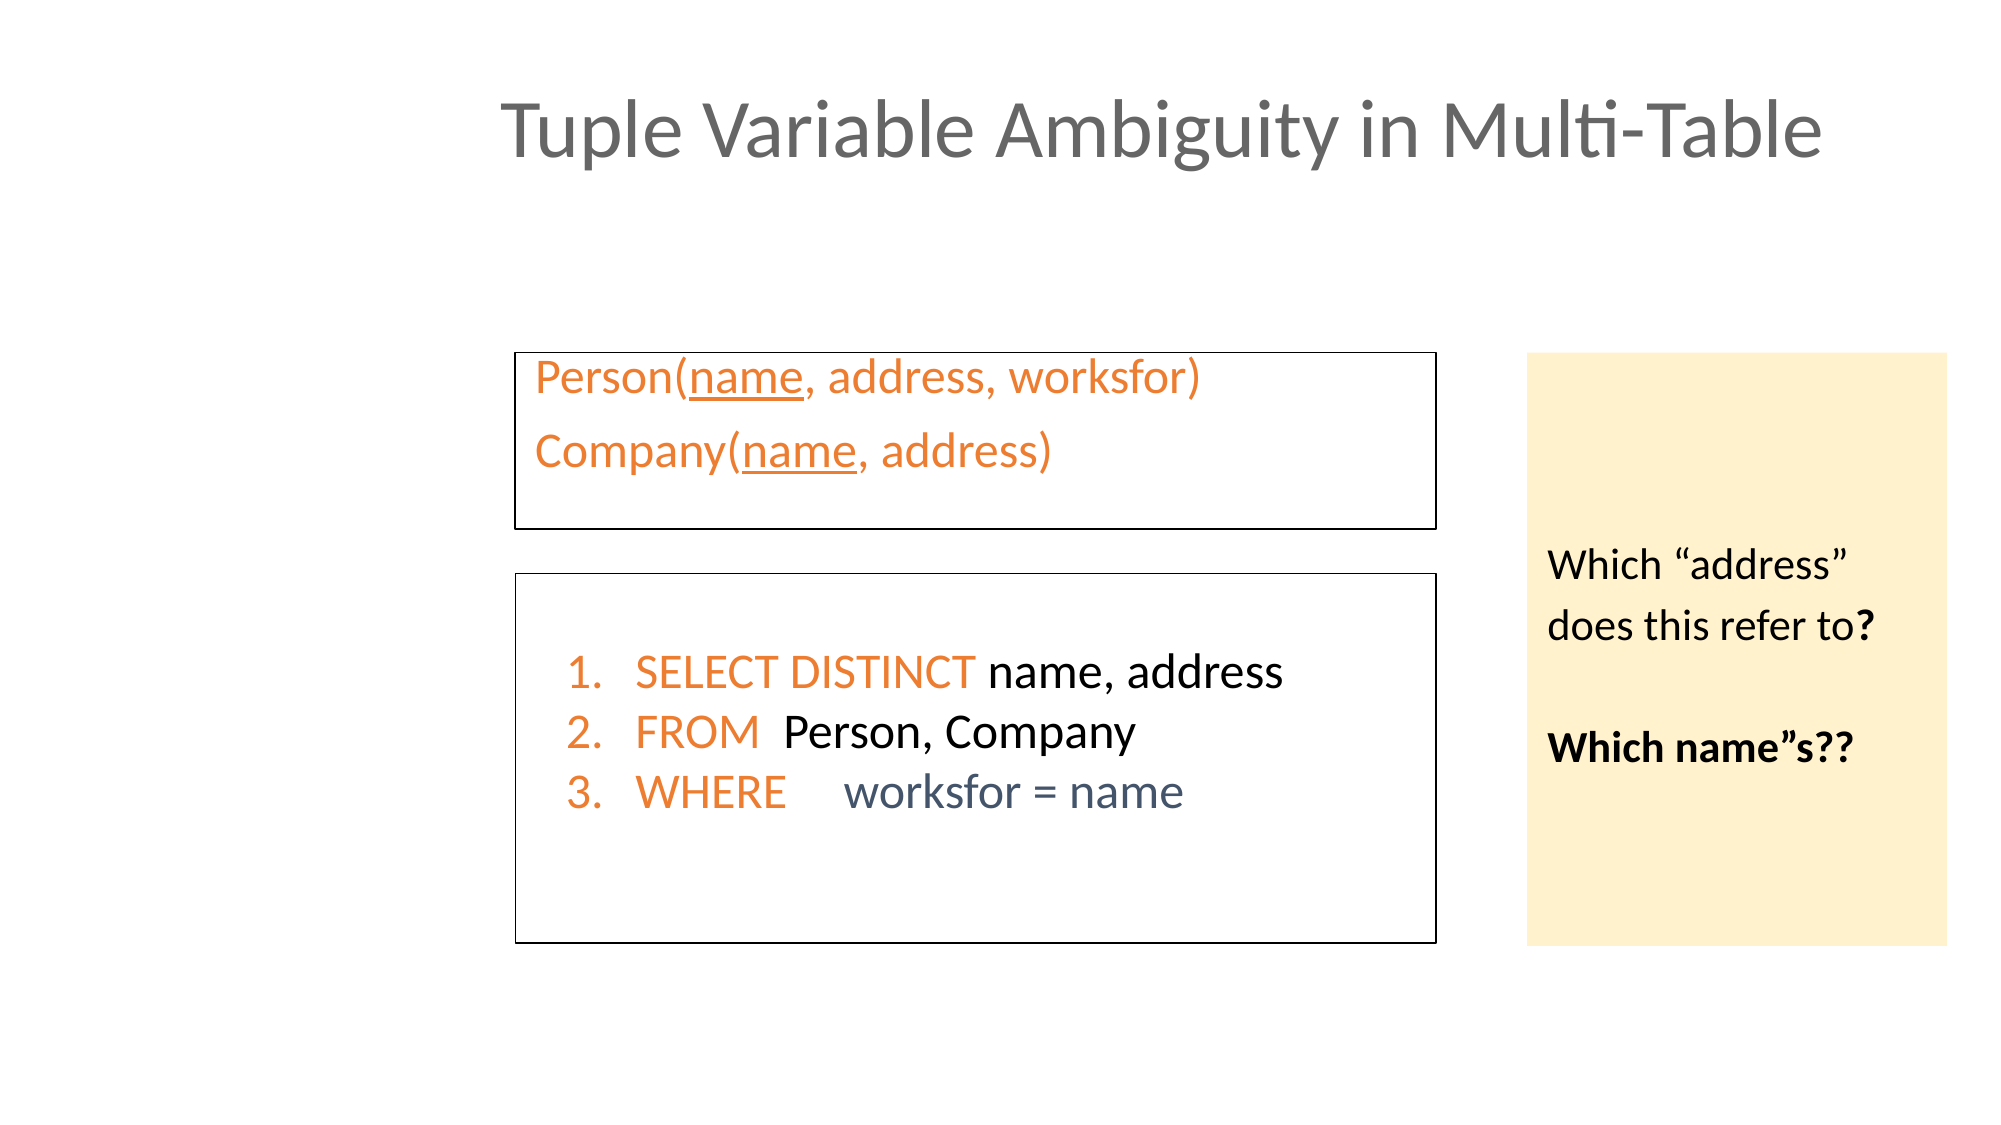

Tuple Variable Ambiguity in Multi-Table
Person(name, address, worksfor)
Company(name, address)

Which “address” does this refer to?

Which name”s??
SELECT DISTINCT name, address
FROM  Person, Company
WHERE     worksfor = name

Lorem ipsum dolor sit amet, consectetur adipiscing elit. Duis sit amet odio vel purus bibendum luctus.